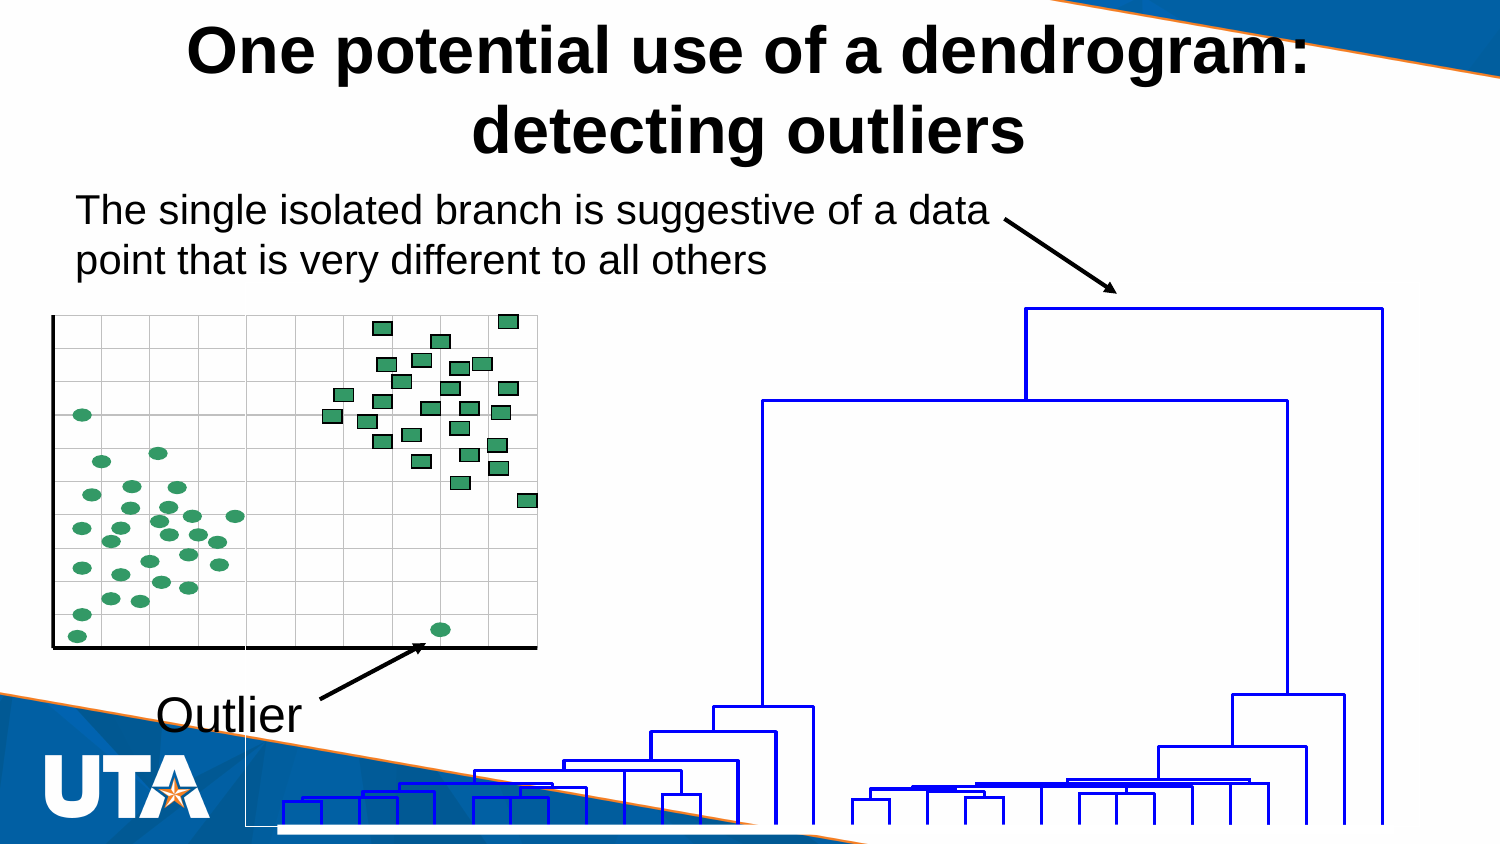

One potential use of a dendrogram: detecting outliers
The single isolated branch is suggestive of a data point that is very different to all others

Outlier